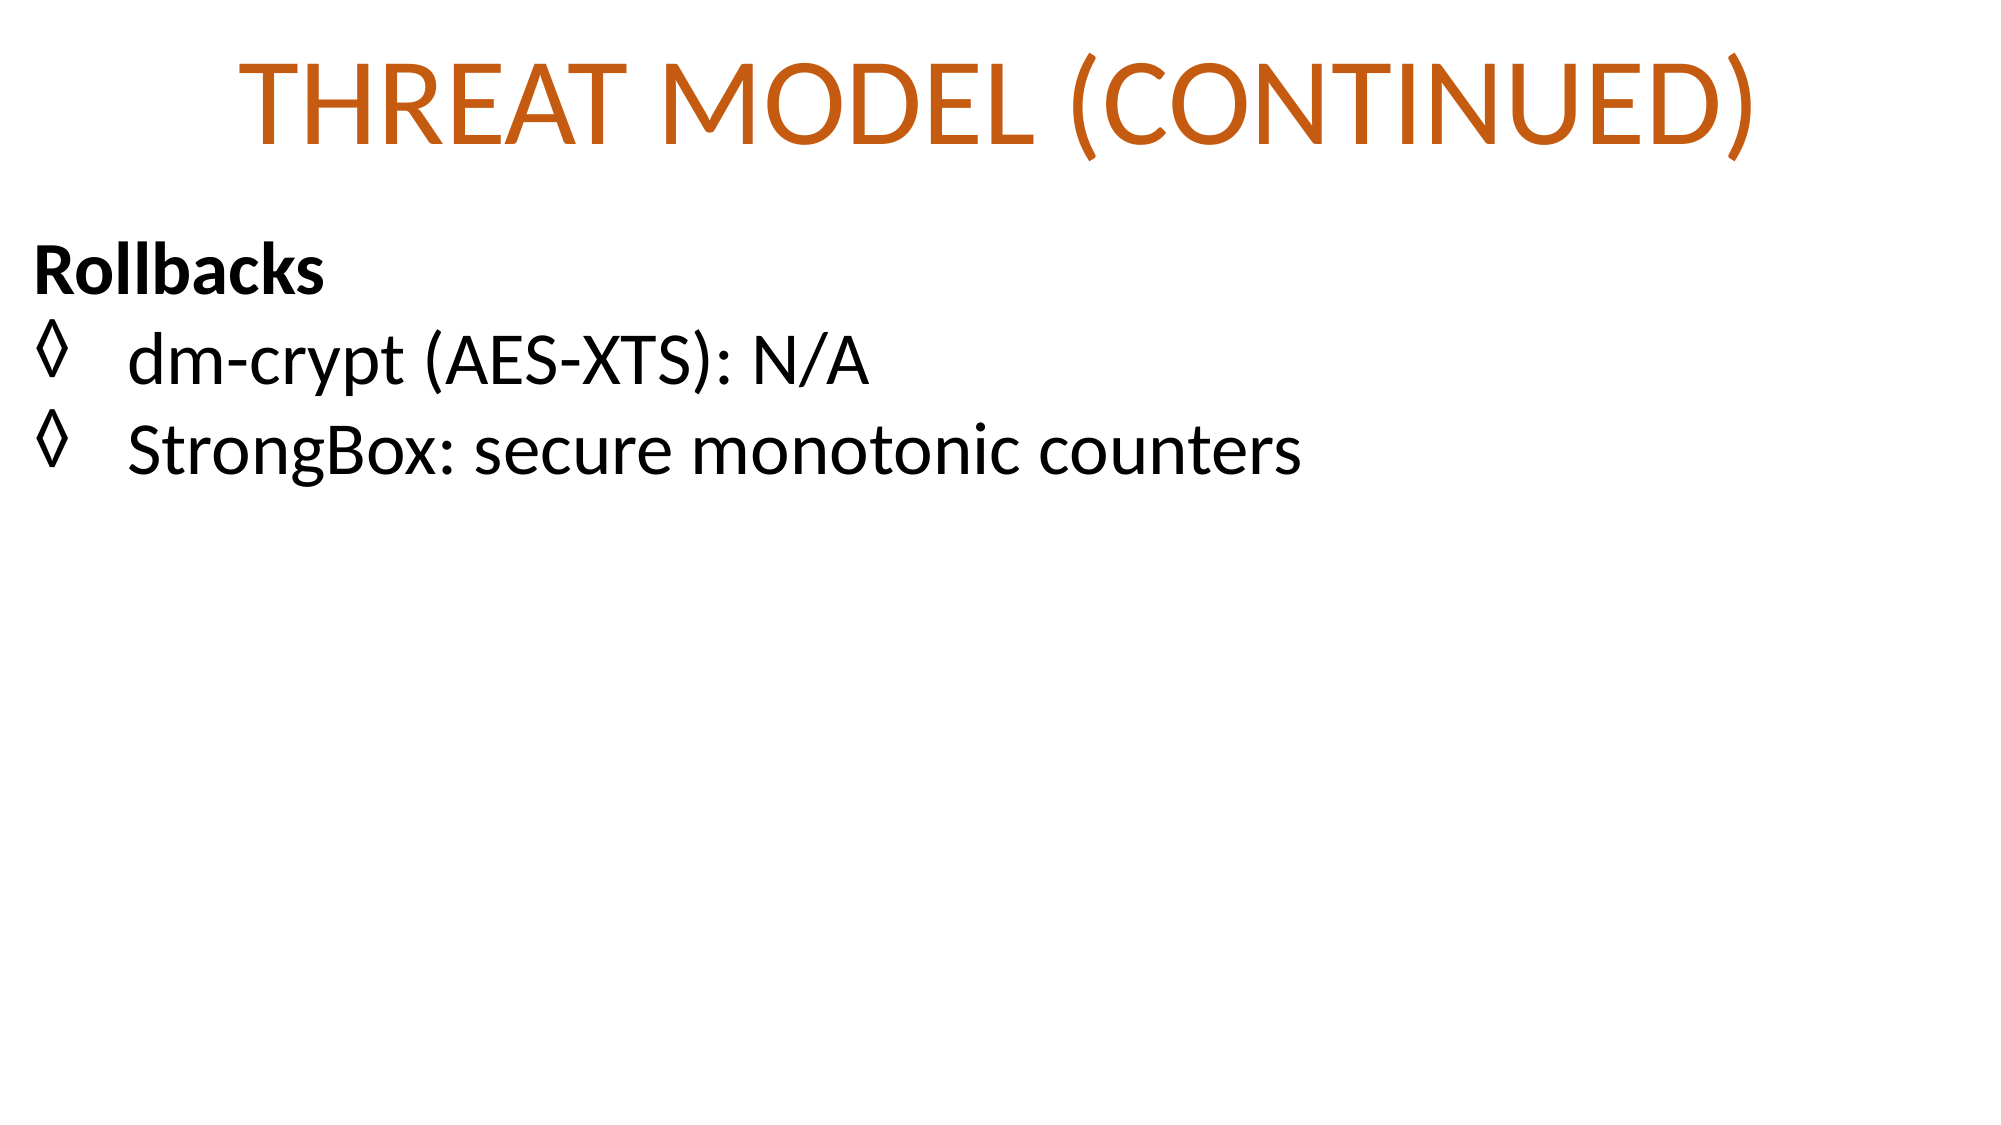

Threat Model (continued)
Rollbacks
dm-crypt (AES-XTS): N/A
StrongBox: secure monotonic counters